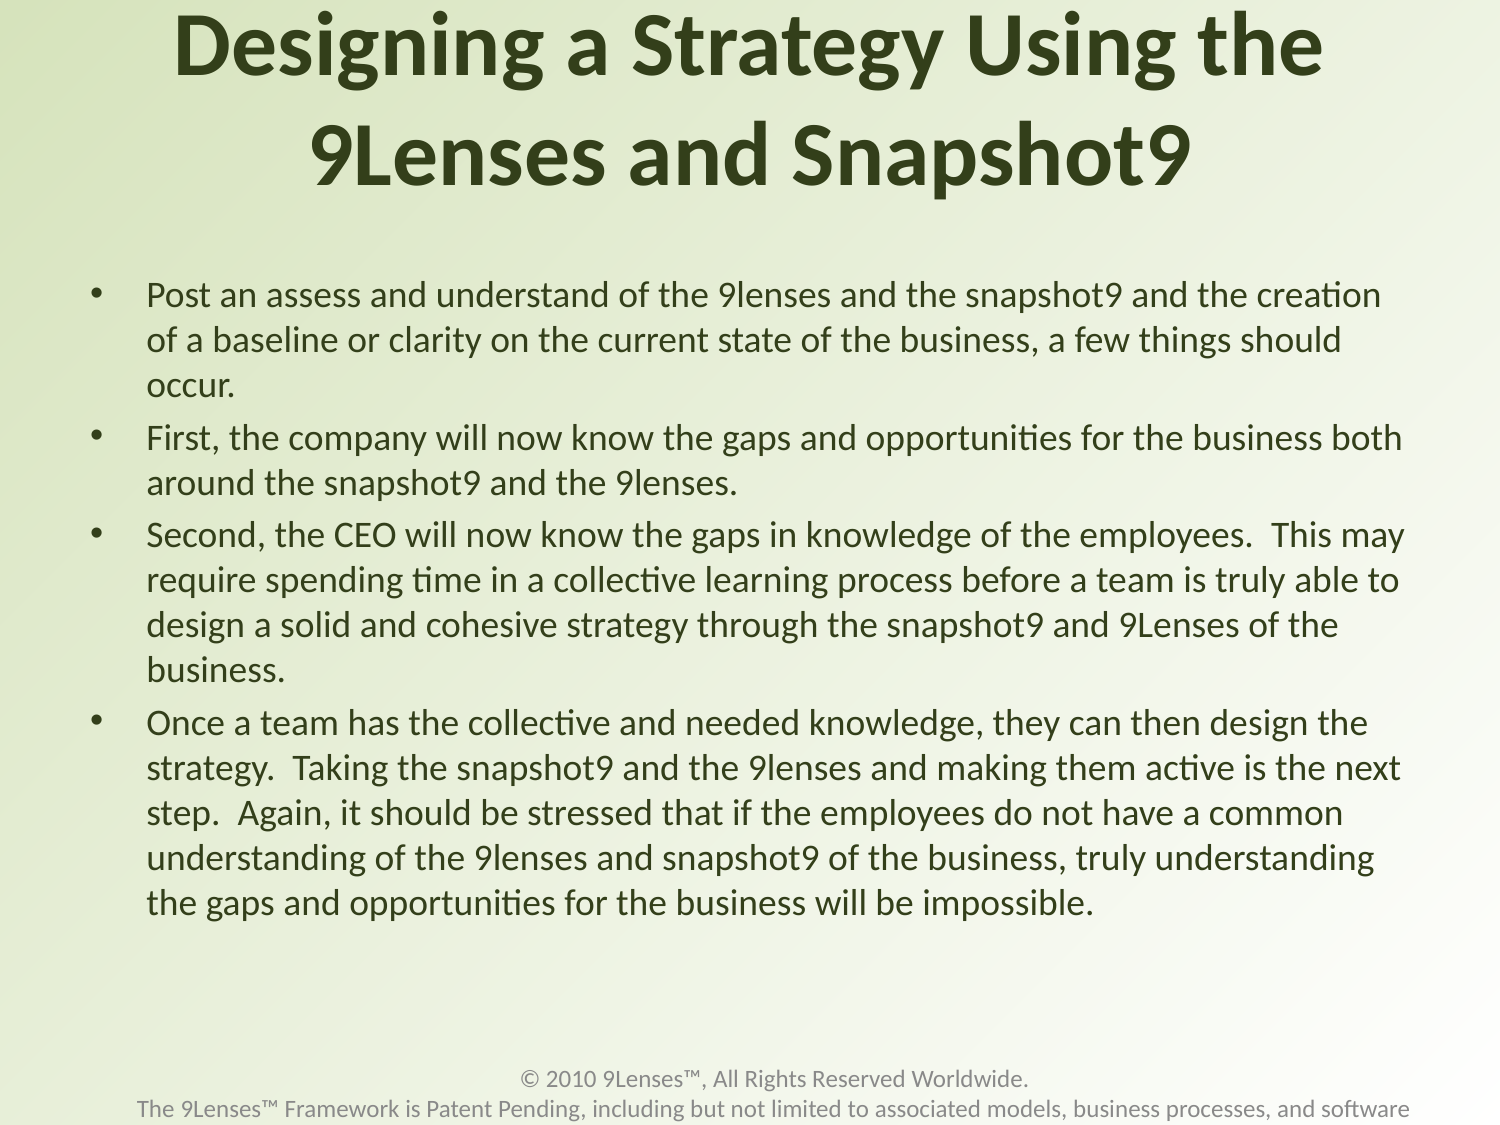

# Designing a Strategy Using the 9Lenses and Snapshot9
Post an assess and understand of the 9lenses and the snapshot9 and the creation of a baseline or clarity on the current state of the business, a few things should occur.
First, the company will now know the gaps and opportunities for the business both around the snapshot9 and the 9lenses.
Second, the CEO will now know the gaps in knowledge of the employees.  This may require spending time in a collective learning process before a team is truly able to design a solid and cohesive strategy through the snapshot9 and 9Lenses of the business.
Once a team has the collective and needed knowledge, they can then design the strategy.  Taking the snapshot9 and the 9lenses and making them active is the next step.  Again, it should be stressed that if the employees do not have a common understanding of the 9lenses and snapshot9 of the business, truly understanding the gaps and opportunities for the business will be impossible.